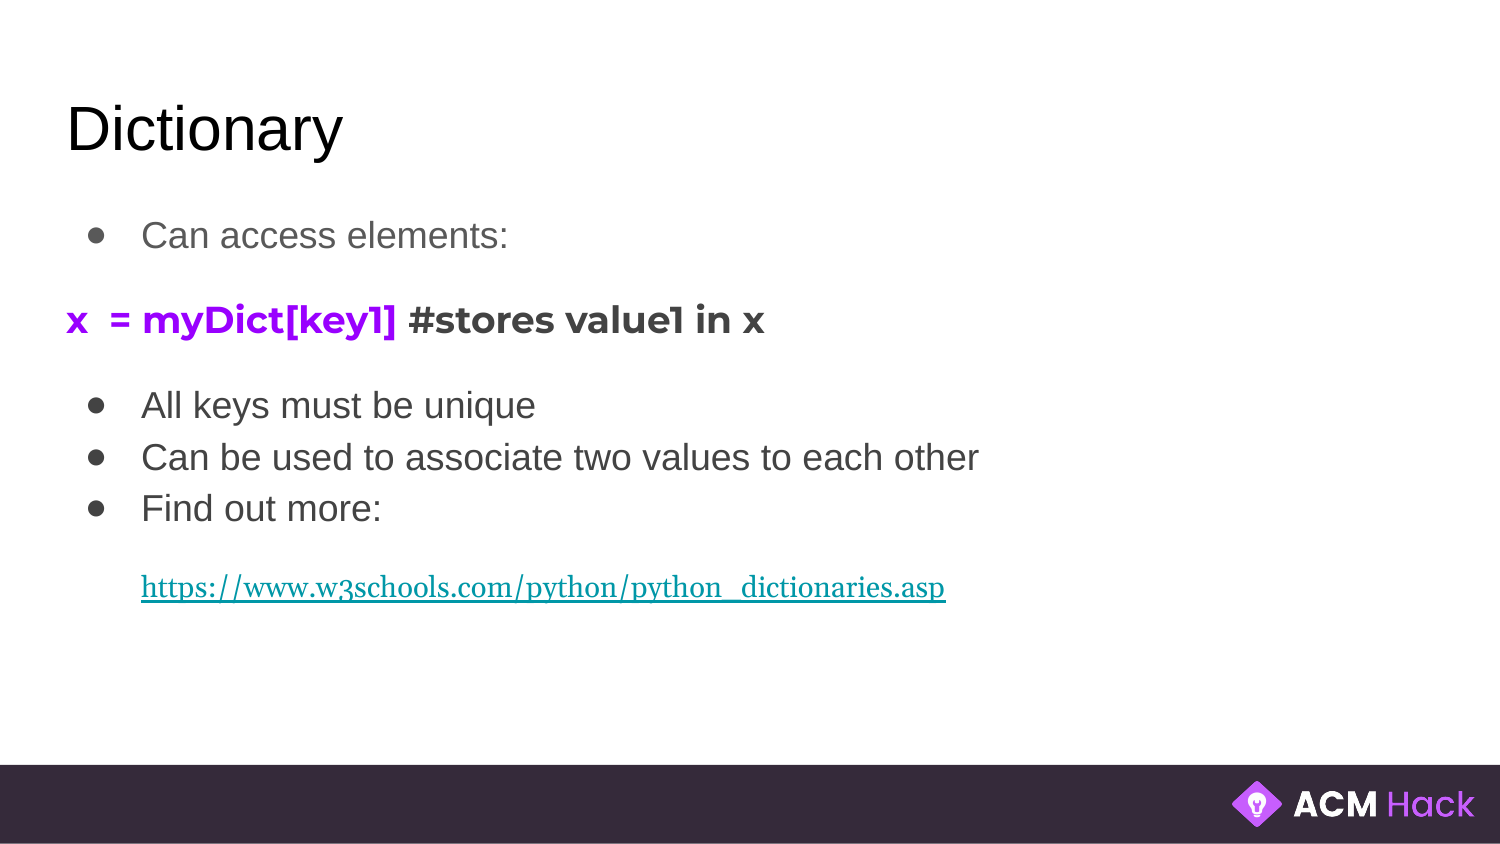

# Dictionary
Can access elements:
x  = myDict[key1] #stores value1 in x
All keys must be unique
Can be used to associate two values to each other
Find out more:
https://www.w3schools.com/python/python_dictionaries.asp